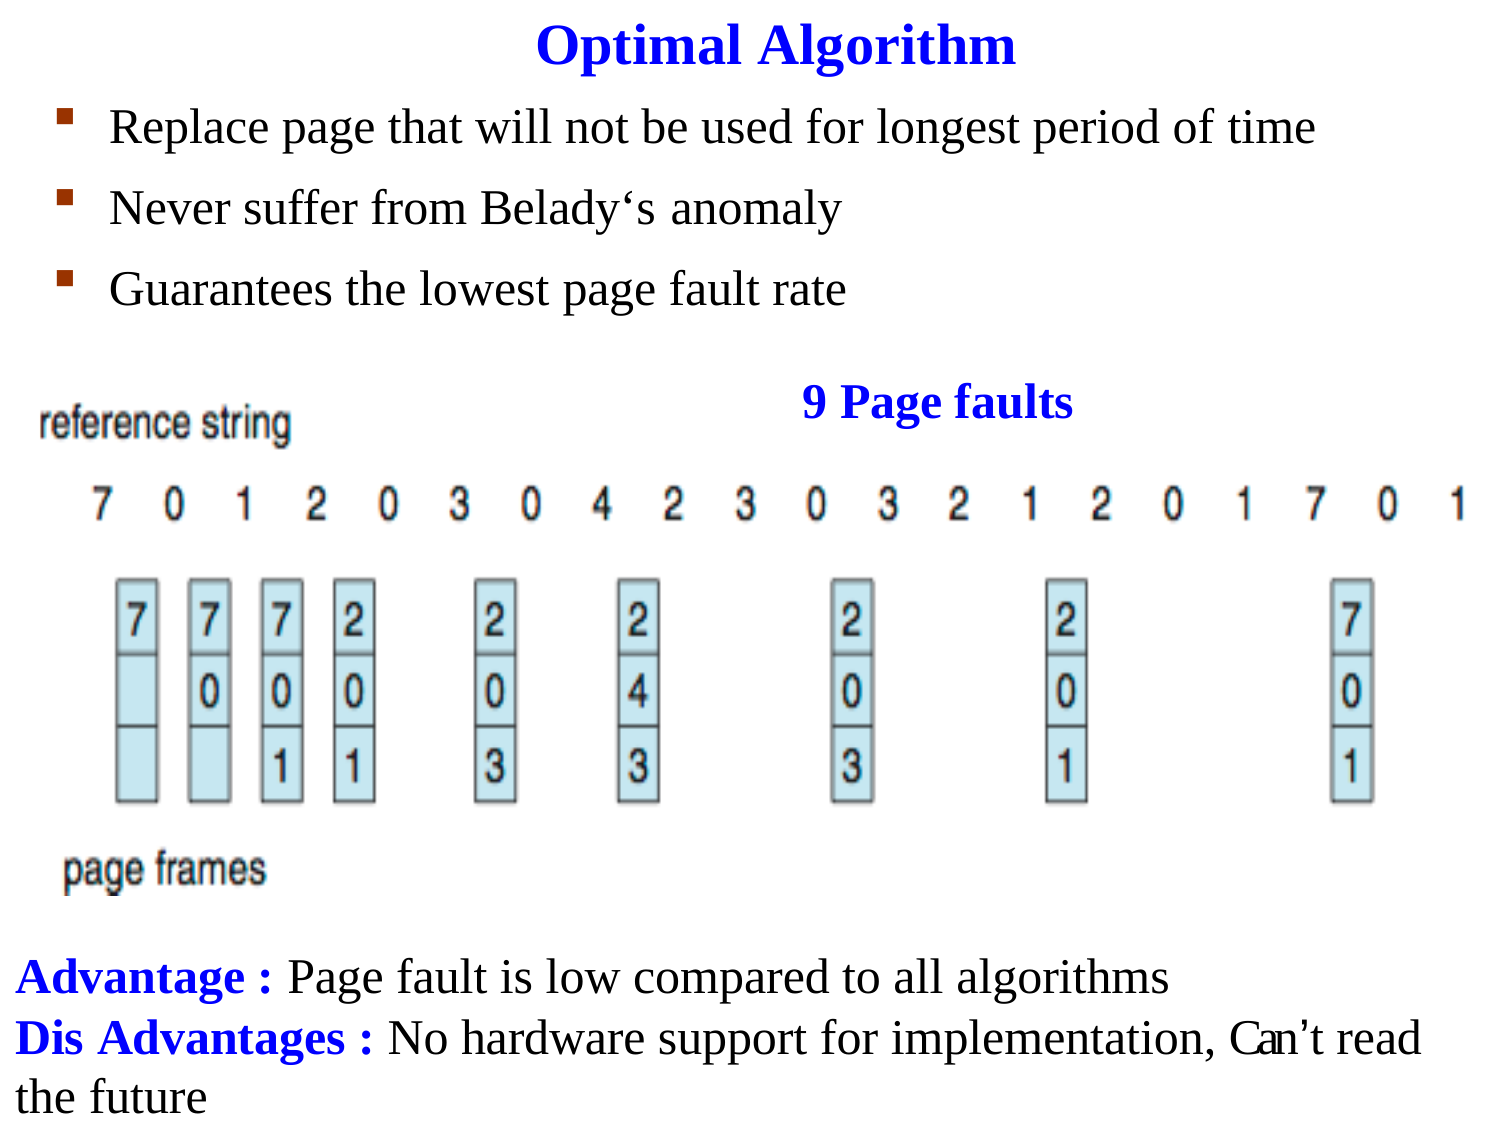

# Optimal Algorithm
Replace page that will not be used for longest period of time
Never suffer from Belady‘s anomaly
Guarantees the lowest page fault rate
9 Page faults

Advantage : Page fault is low compared to all algorithms
Dis Advantages : No hardware support for implementation, Can’t read
the future